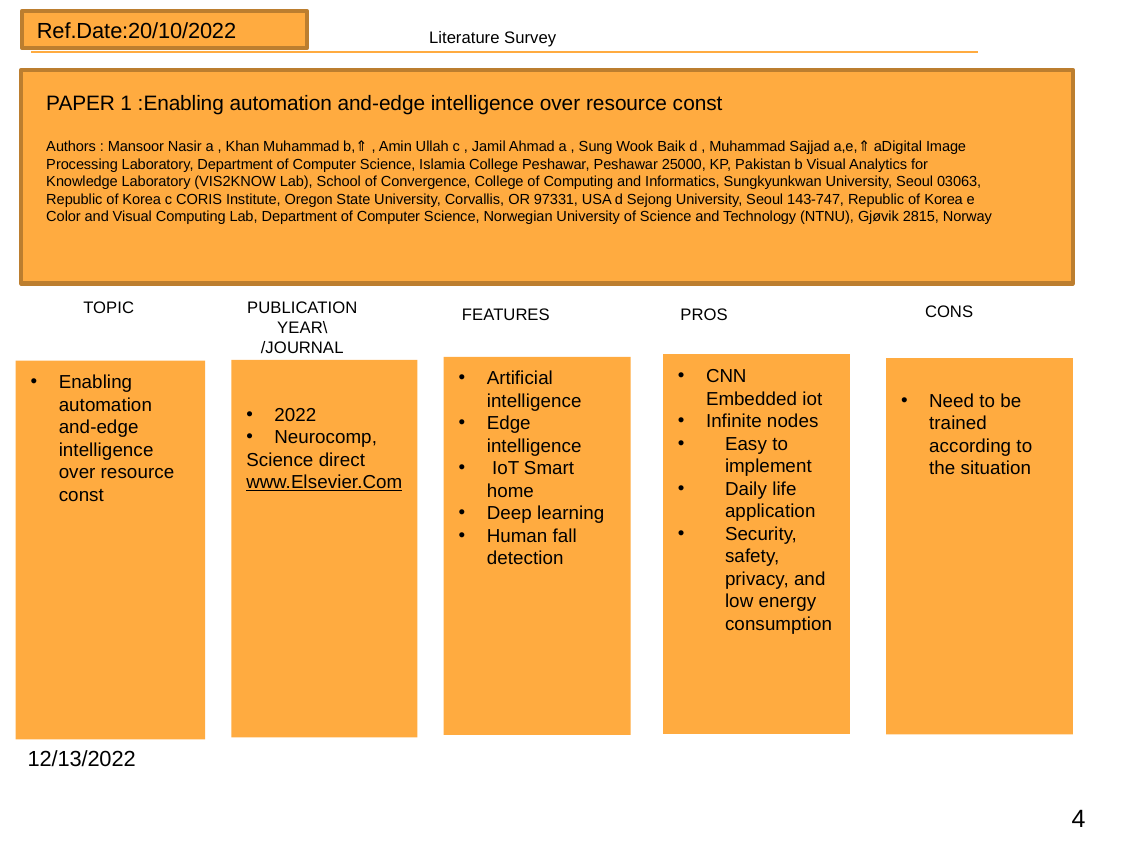

Literature Survey
Ref.Date:20/10/2022

PAPER 1 :Enabling automation and-edge intelligence over resource const

Authors : Mansoor Nasir a , Khan Muhammad b,⇑ , Amin Ullah c , Jamil Ahmad a , Sung Wook Baik d , Muhammad Sajjad a,e,⇑ aDigital Image Processing Laboratory, Department of Computer Science, Islamia College Peshawar, Peshawar 25000, KP, Pakistan b Visual Analytics for Knowledge Laboratory (VIS2KNOW Lab), School of Convergence, College of Computing and Informatics, Sungkyunkwan University, Seoul 03063, Republic of Korea c CORIS Institute, Oregon State University, Corvallis, OR 97331, USA d Sejong University, Seoul 143-747, Republic of Korea e Color and Visual Computing Lab, Department of Computer Science, Norwegian University of Science and Technology (NTNU), Gjøvik 2815, Norway
PUBLICATION YEAR\
/JOURNAL

TOPIC
CONS
FEATURES
PROS
CNN Embedded iot
Infinite nodes
Easy to implement
Daily life application
Security, safety, privacy, and low energy consumption

Artificial intelligence
Edge intelligence
 IoT Smart home
Deep learning
Human fall detection

Need to be trained according to the situation

2022
Neurocomp,
Science direct www.Elsevier.Com

Enabling automation and-edge intelligence over resource const

4
12/13/2022
12/13/2022
4